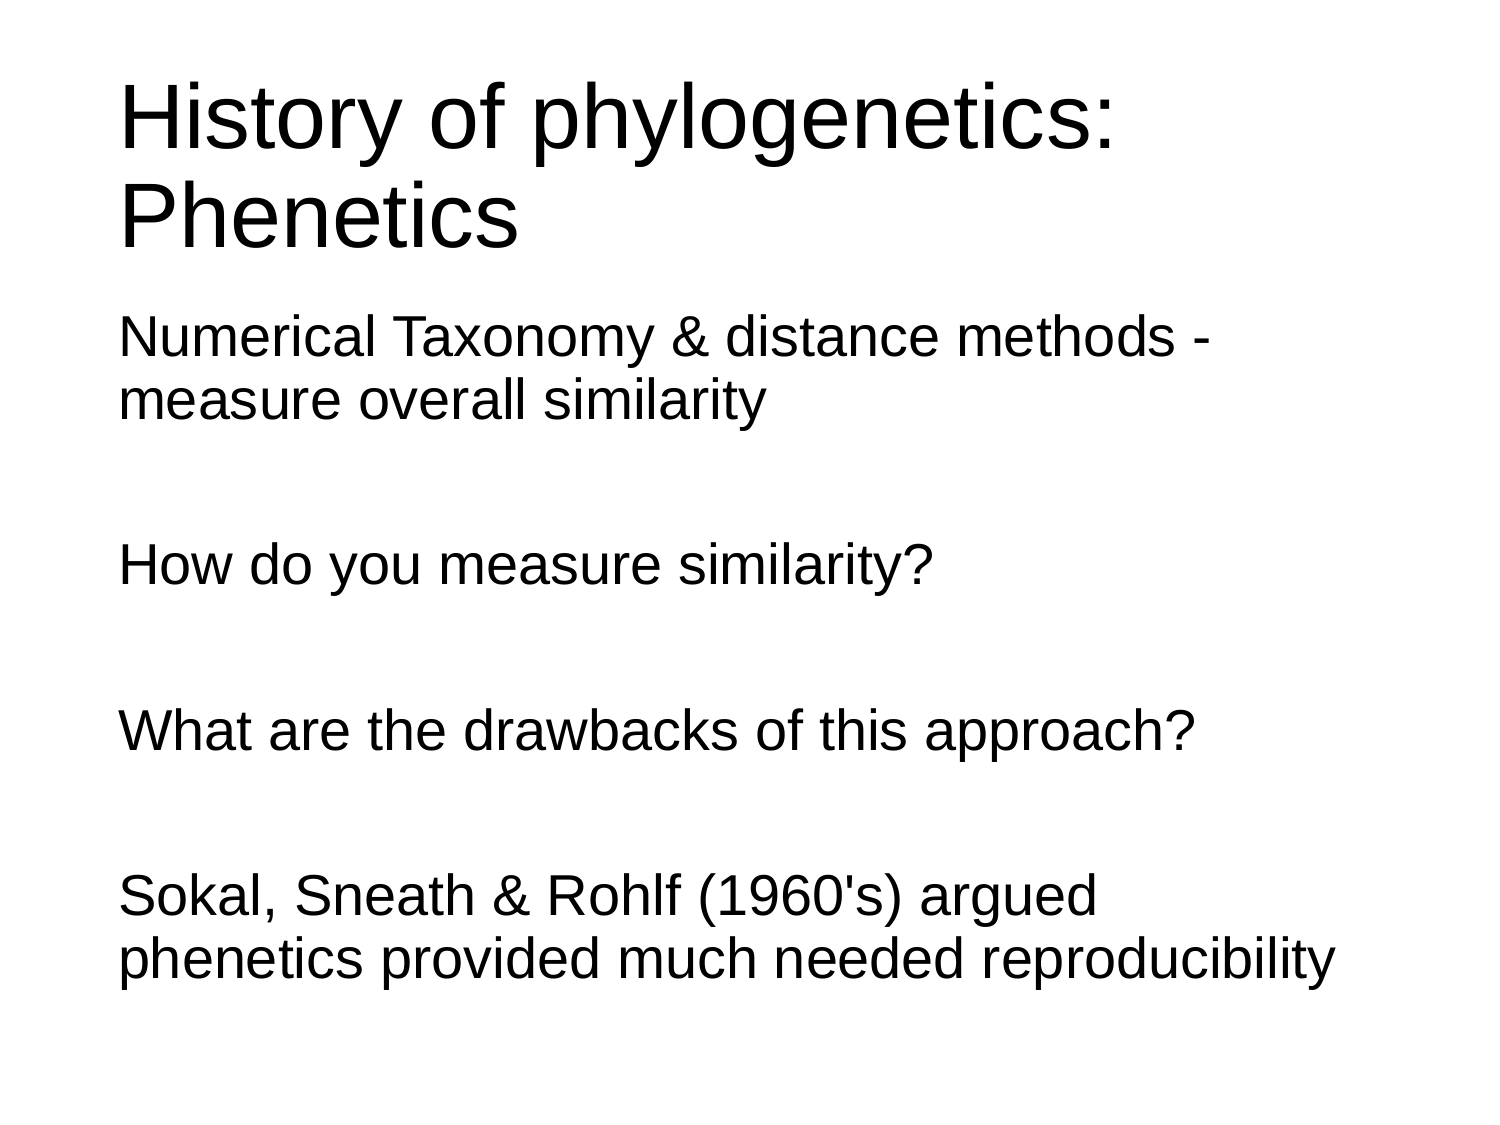

# History of phylogenetics: Phenetics
Numerical Taxonomy & distance methods - measure overall similarity

How do you measure similarity?

What are the drawbacks of this approach?

Sokal, Sneath & Rohlf (1960's) argued phenetics provided much needed reproducibility